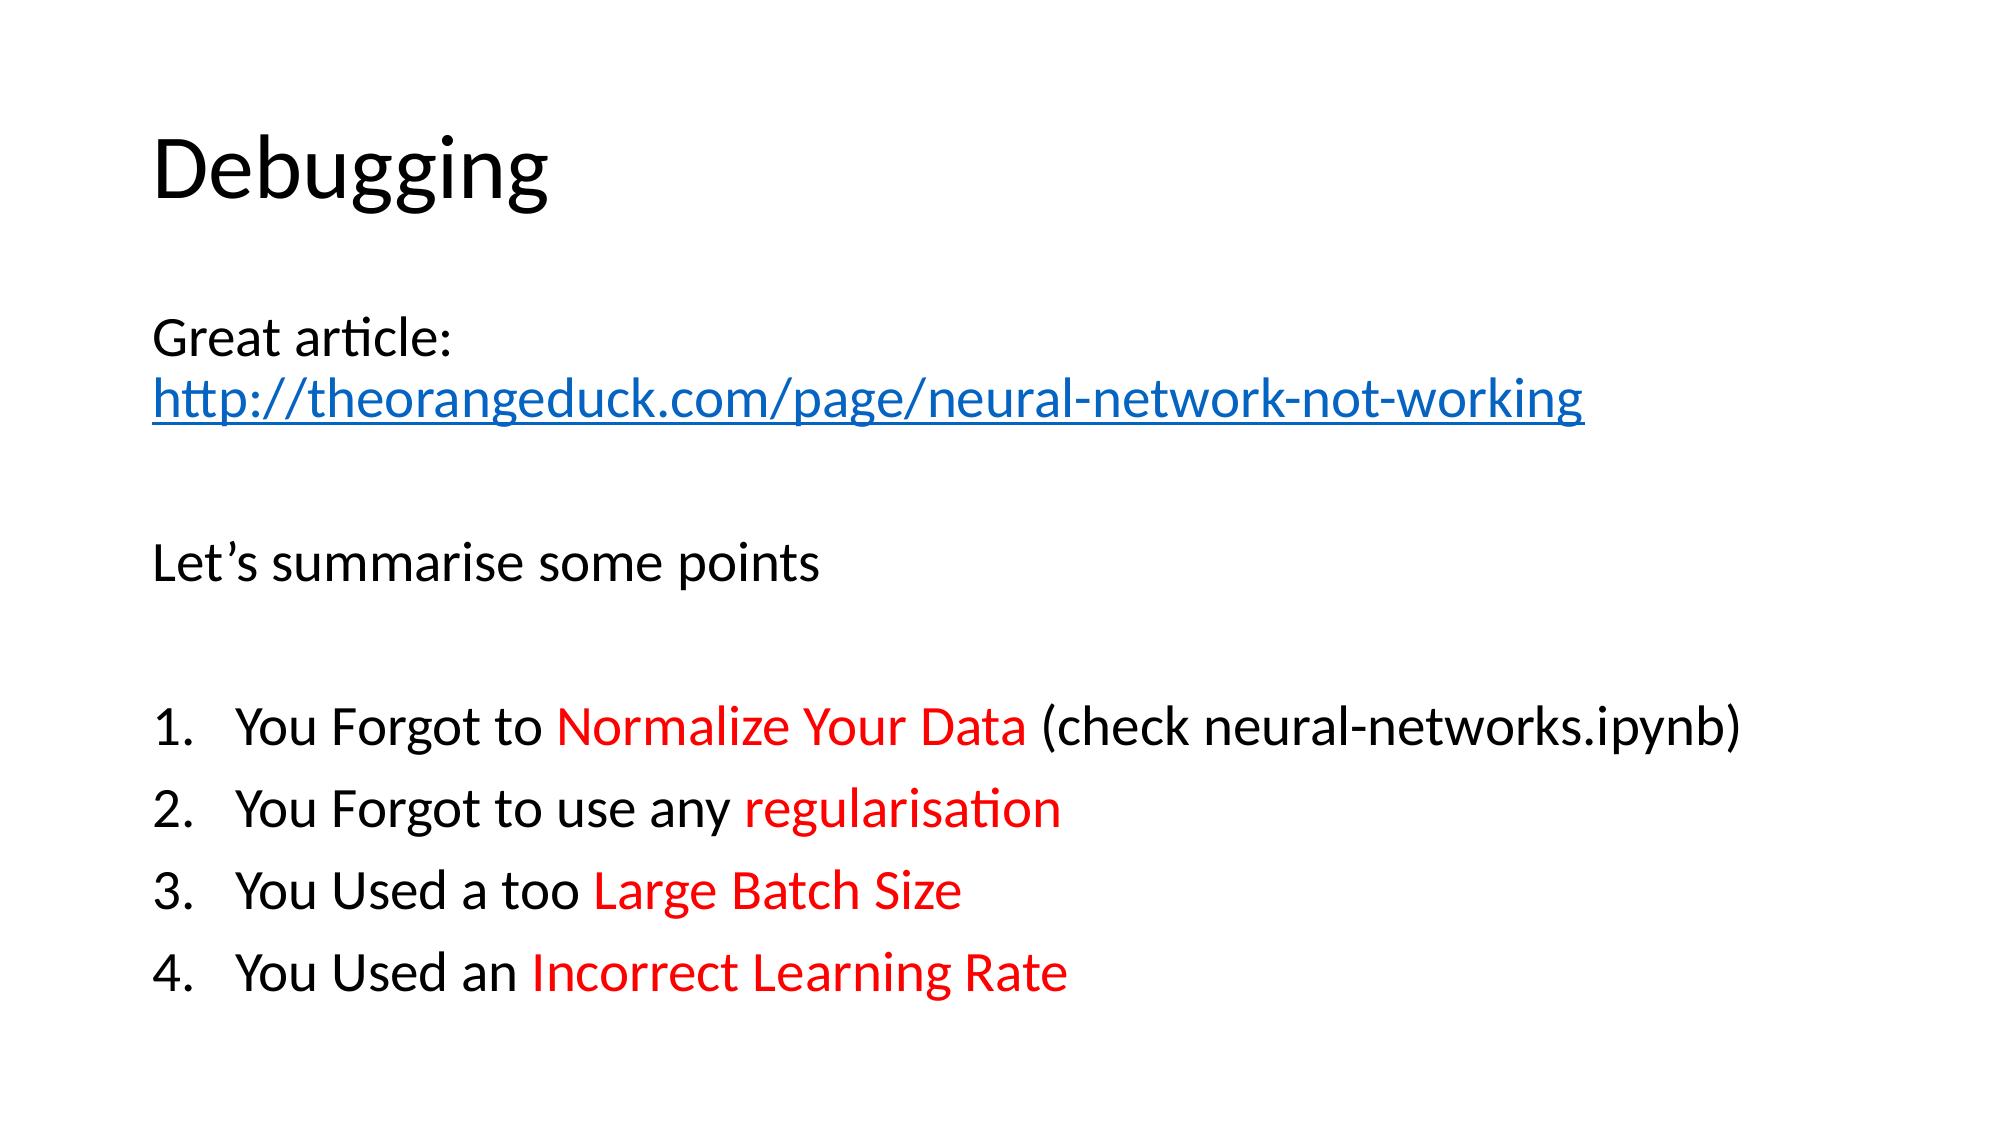

# Debugging
Great article: http://theorangeduck.com/page/neural-network-not-working

Let’s summarise some points

You Forgot to Normalize Your Data (check neural-networks.ipynb)
You Forgot to use any regularisation
You Used a too Large Batch Size
You Used an Incorrect Learning Rate